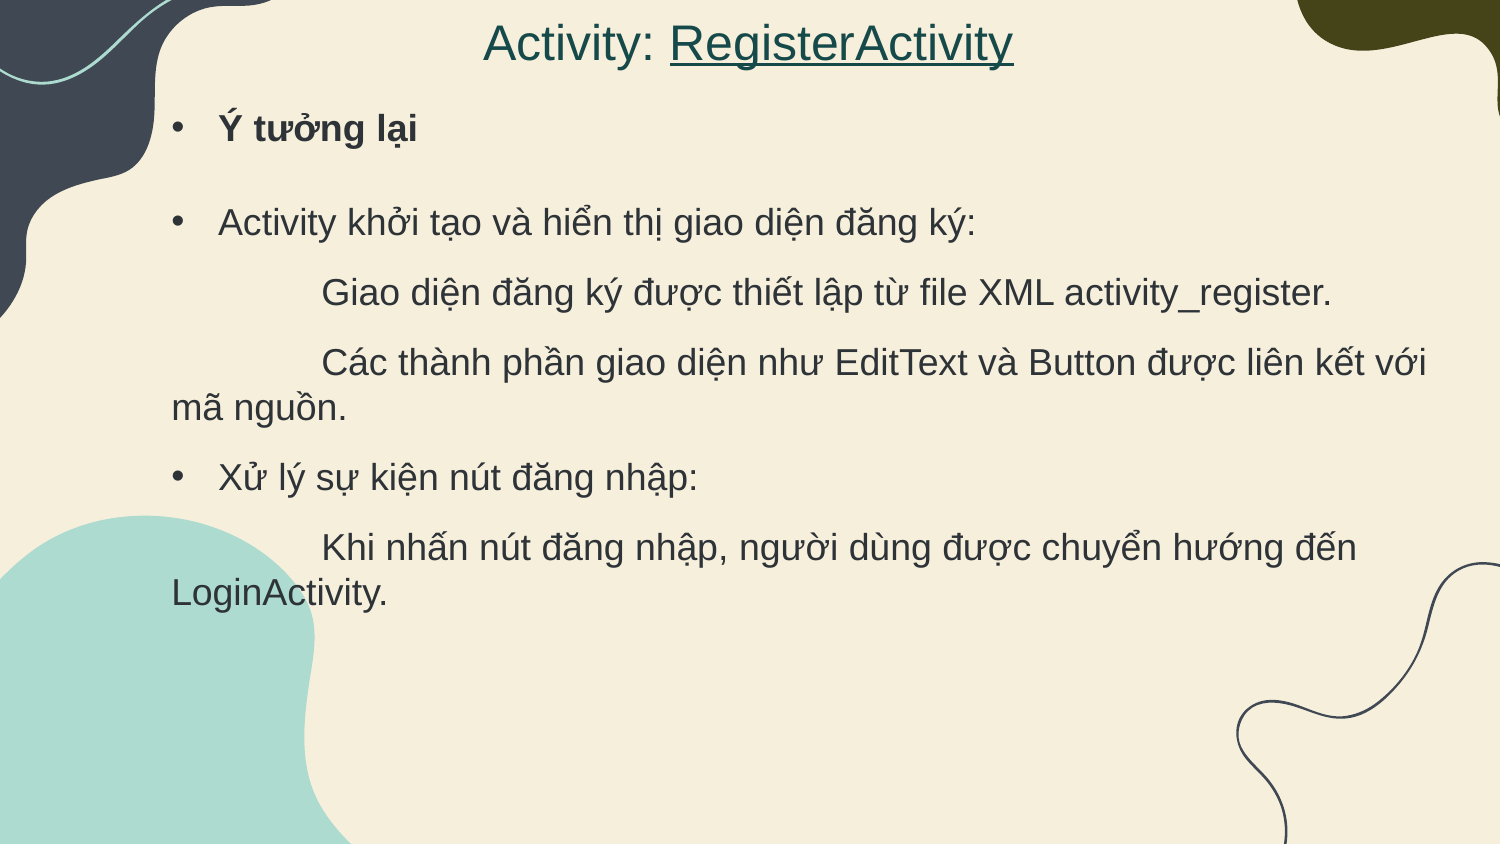

Activity: RegisterActivity
Ý tưởng lại
Activity khởi tạo và hiển thị giao diện đăng ký:
	Giao diện đăng ký được thiết lập từ file XML activity_register.
	Các thành phần giao diện như EditText và Button được liên kết với mã nguồn.
Xử lý sự kiện nút đăng nhập:
	Khi nhấn nút đăng nhập, người dùng được chuyển hướng đến LoginActivity.